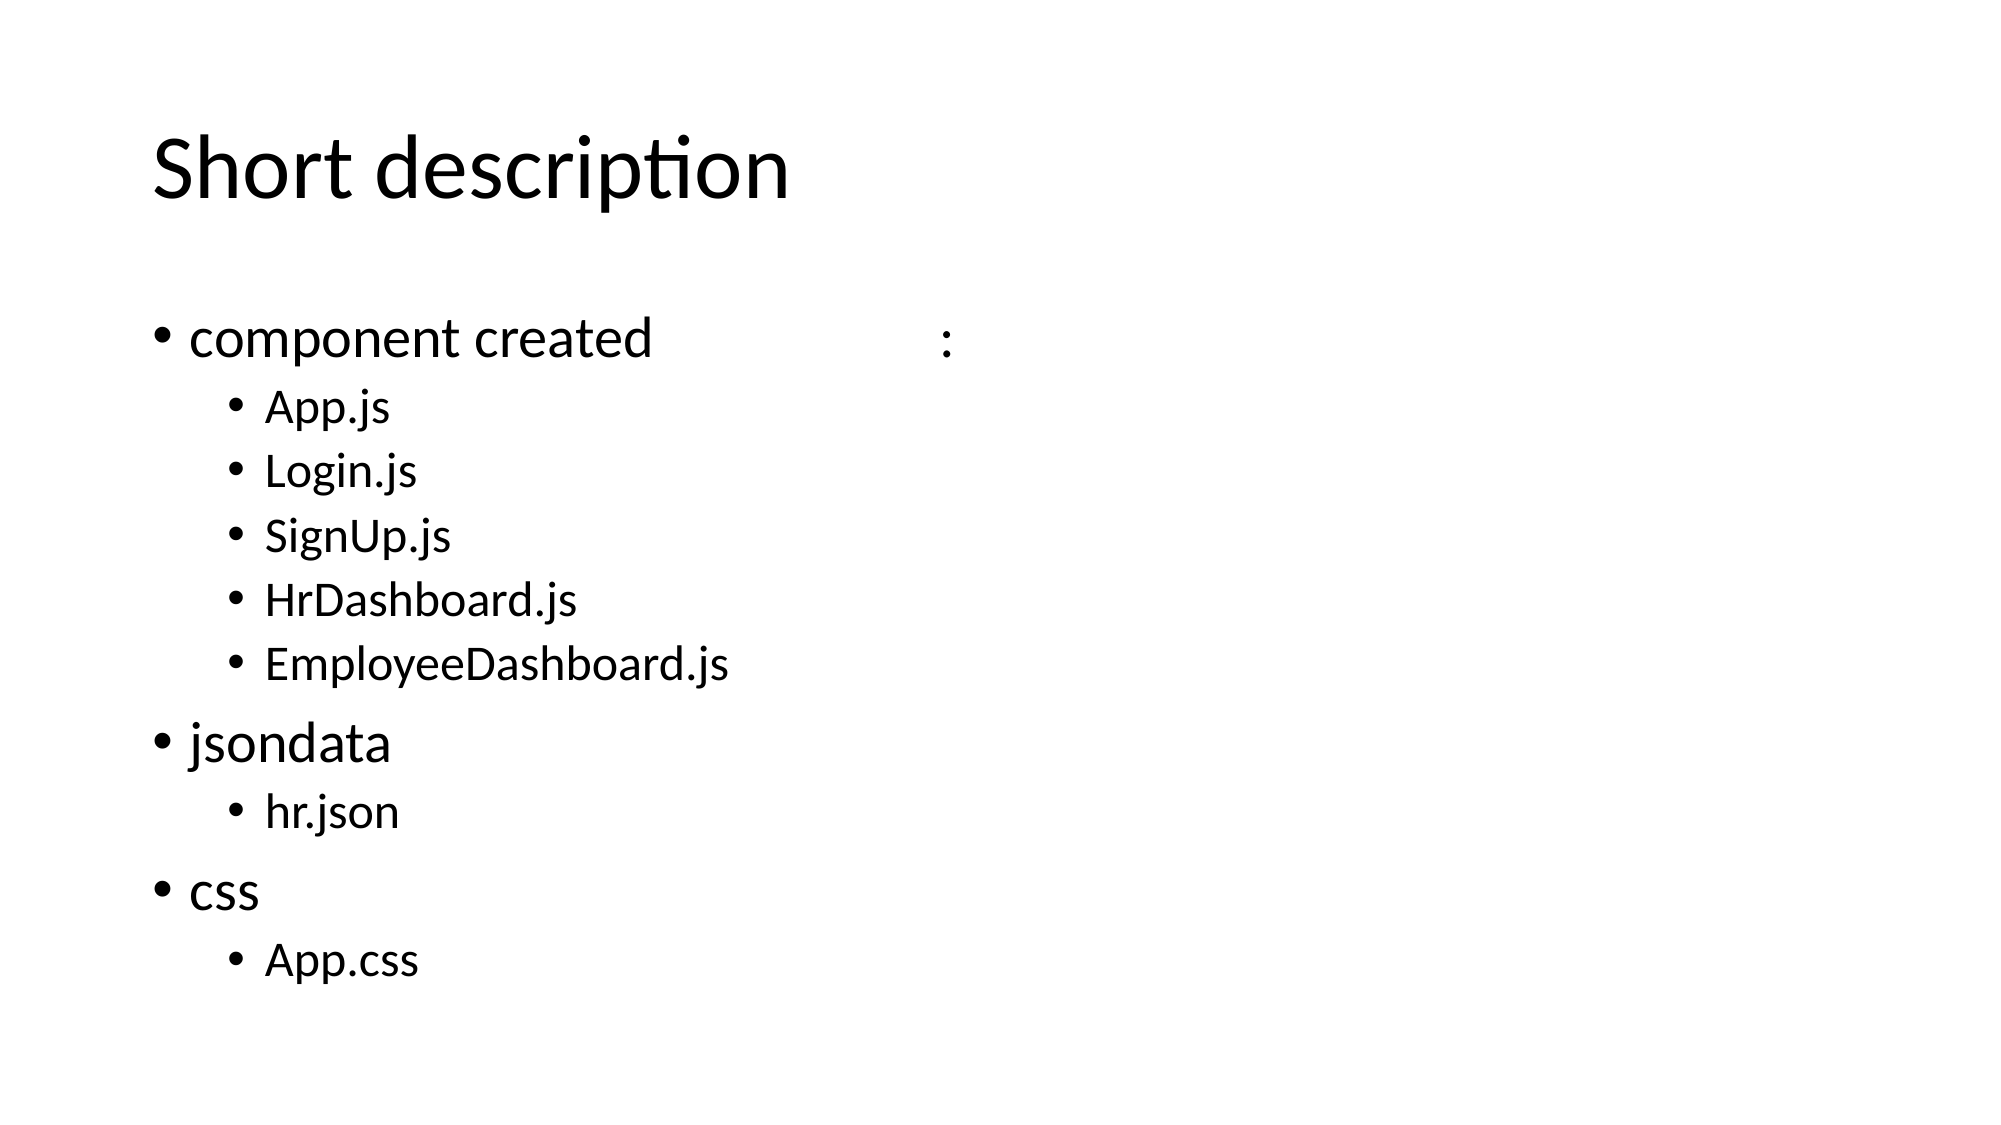

# Short description
component created 		:
App.js
Login.js
SignUp.js
HrDashboard.js
EmployeeDashboard.js
jsondata
hr.json
css
App.css